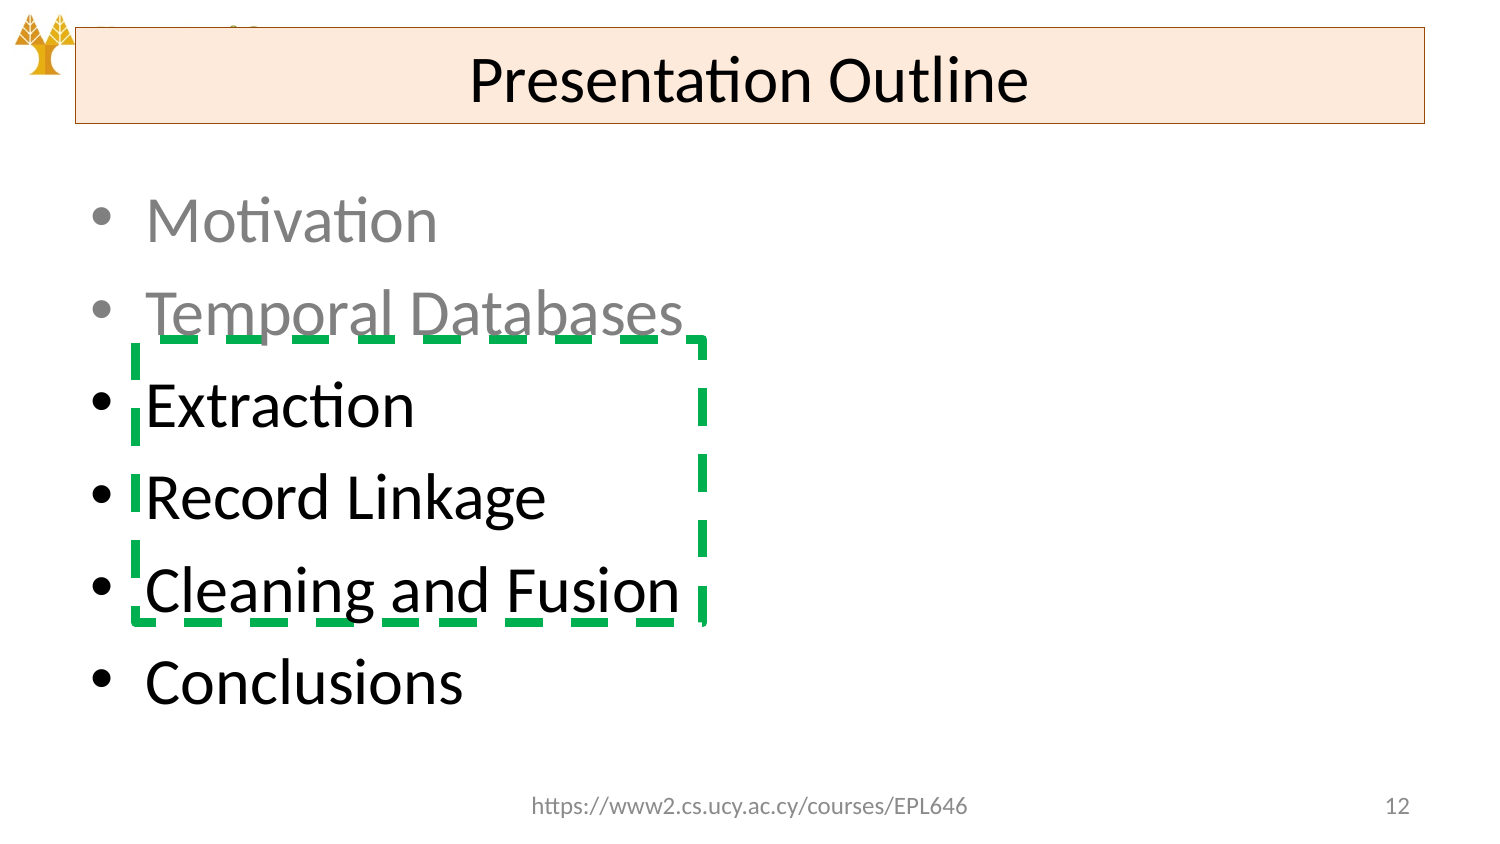

# Presentation Outline
Motivation
Temporal Databases
Extraction
Record Linkage
Cleaning and Fusion
Conclusions

https://www2.cs.ucy.ac.cy/courses/EPL646
12